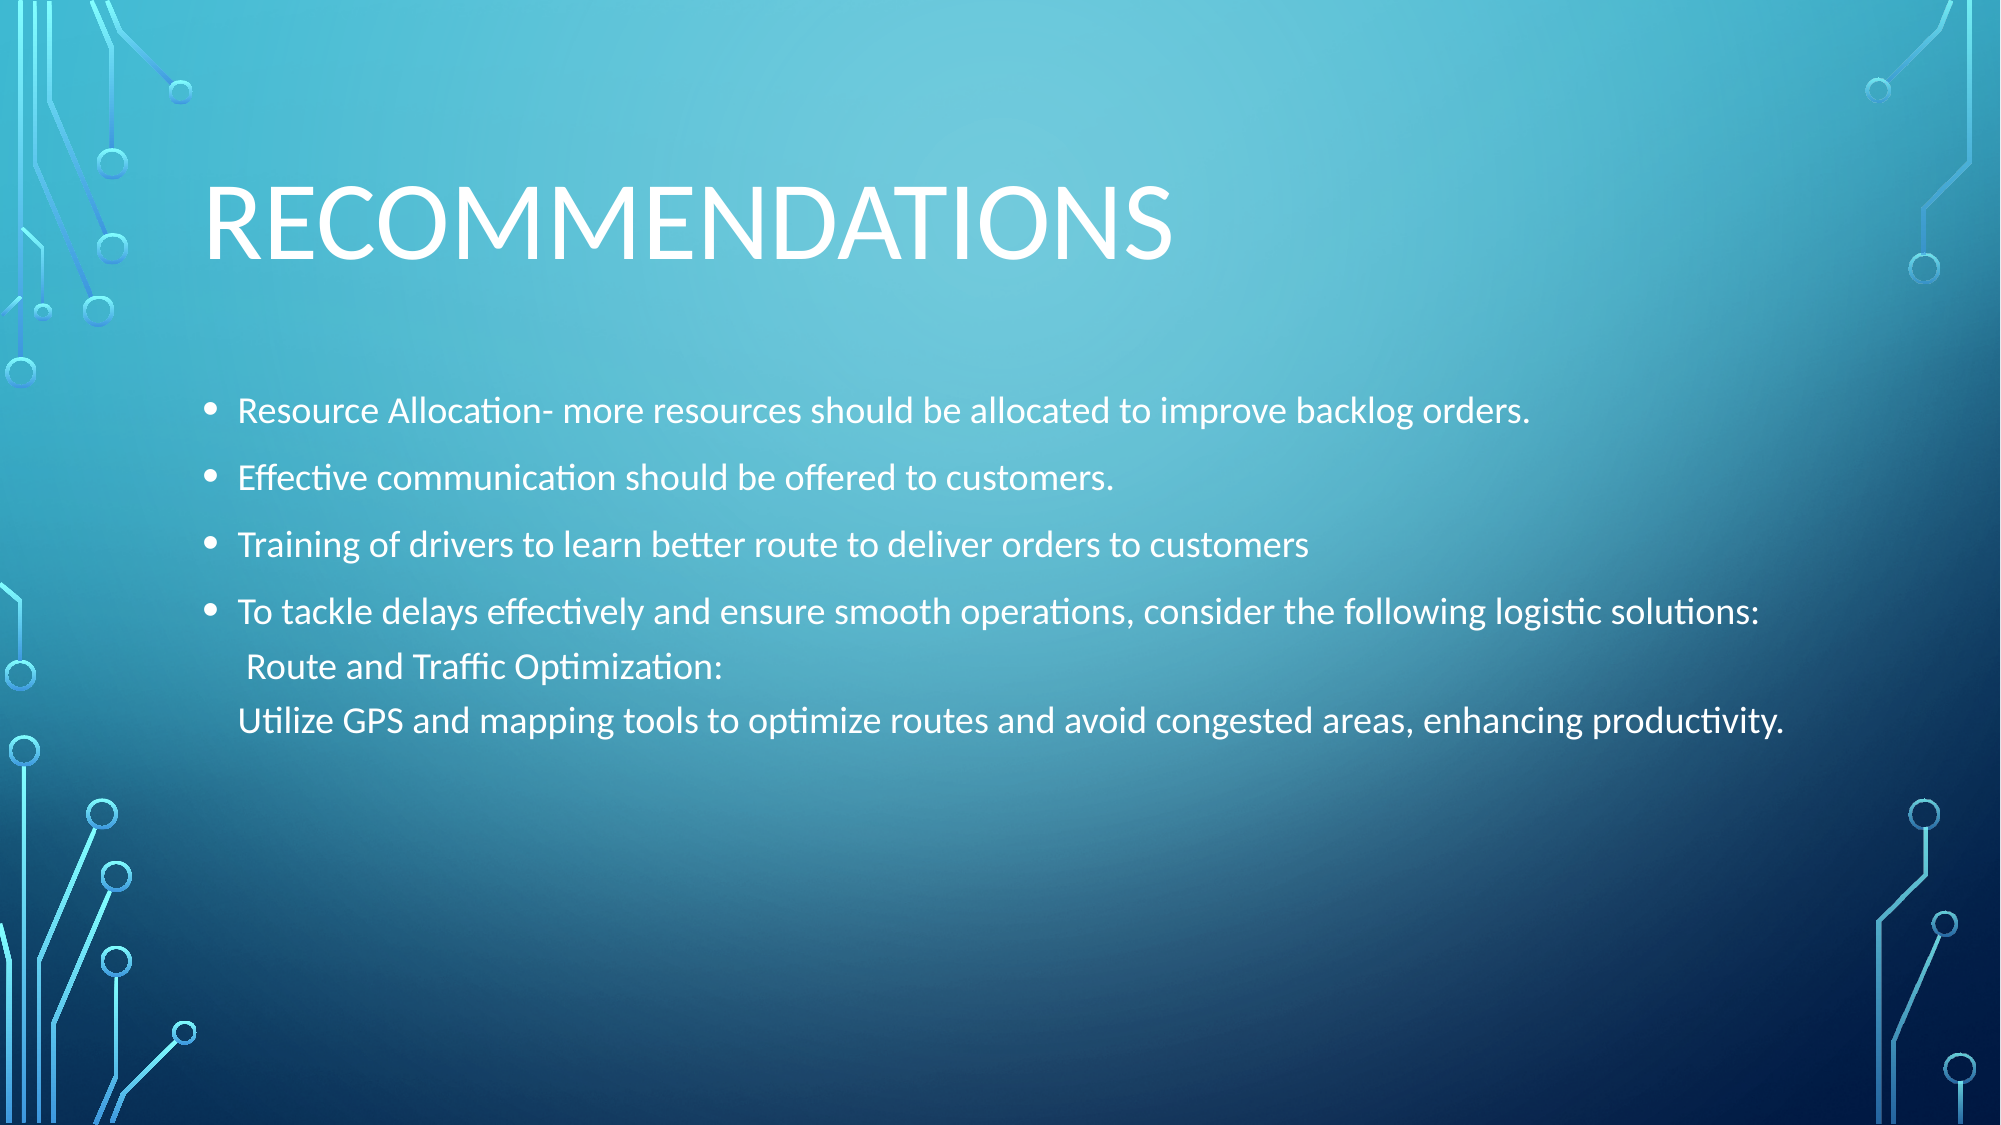

# Recommendations
Resource Allocation- more resources should be allocated to improve backlog orders.
Effective communication should be offered to customers.
Training of drivers to learn better route to deliver orders to customers
To tackle delays effectively and ensure smooth operations, consider the following logistic solutions:
 Route and Traffic Optimization:
Utilize GPS and mapping tools to optimize routes and avoid congested areas, enhancing productivity.